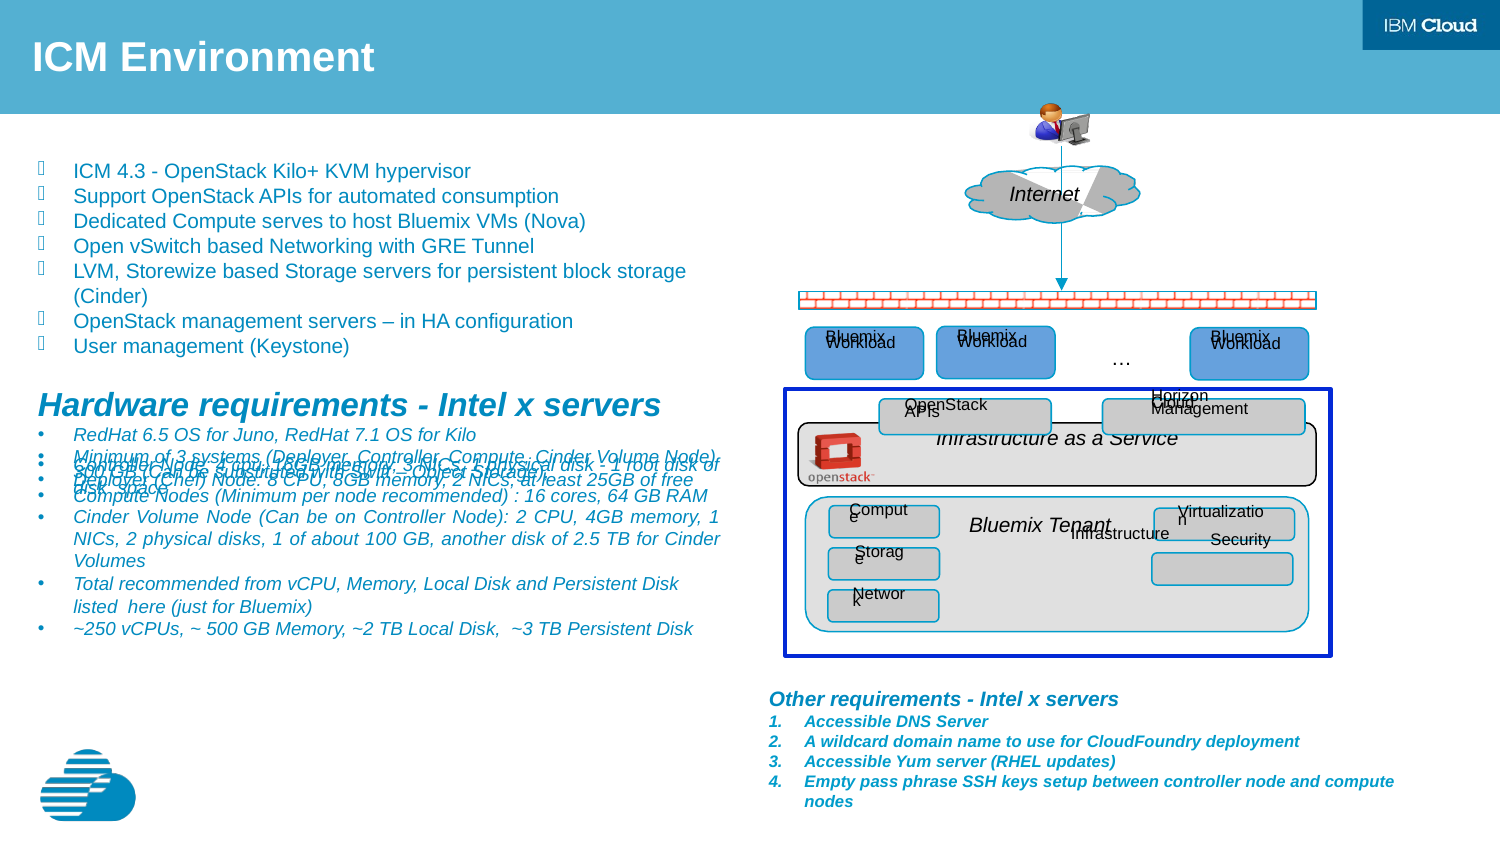

ICM Environment

ICM 4.3 - OpenStack Kilo+ KVM hypervisor
Support OpenStack APIs for automated consumption
Dedicated Compute serves to host Bluemix VMs (Nova)
Open vSwitch based Networking with GRE Tunnel
LVM, Storewize based Storage servers for persistent block storage  (Cinder)
OpenStack management servers – in HA configuration
User management (Keystone)

Hardware requirements - Intel x servers
RedHat 6.5 OS for Juno, RedHat 7.1 OS for Kilo
Minimum of 3 systems (Deployer, Controller, Compute, Cinder Volume Node)
Controller Node: 4 cpu, 16GB memory, 3 NICs, 1 physical disk - 1 root disk of  300 GB (Can be substituted with Swift – Object Storage),
Deployer (Chef) Node: 8 CPU, 8GB memory, 2 NICs, at least 25GB of free disk  space
Compute Nodes (Minimum per node recommended) : 16 cores, 64 GB RAM
Cinder Volume Node (Can be on Controller Node): 2 CPU, 4GB memory, 1  NICs, 2 physical disks, 1 of about 100 GB, another disk of 2.5 TB for Cinder  Volumes
Total recommended from vCPU, Memory, Local Disk and Persistent Disk listed  here (just for Bluemix)
~250 vCPUs, ~ 500 GB Memory, ~2 TB Local Disk,  ~3 TB Persistent Disk

Internet

Bluemix  Workload
Bluemix  Workload
Bluemix  Workload
…

Horizon Cloud  Management

OpenStack APIs

Infrastructure as a Service

Compute
Virtualization
Bluemix Tenant
Infrastructure
Security

Storage

Network
Other requirements - Intel x servers
Accessible DNS Server
A wildcard domain name to use for CloudFoundry deployment
Accessible Yum server (RHEL updates)
Empty pass phrase SSH keys setup between controller node and compute nodes